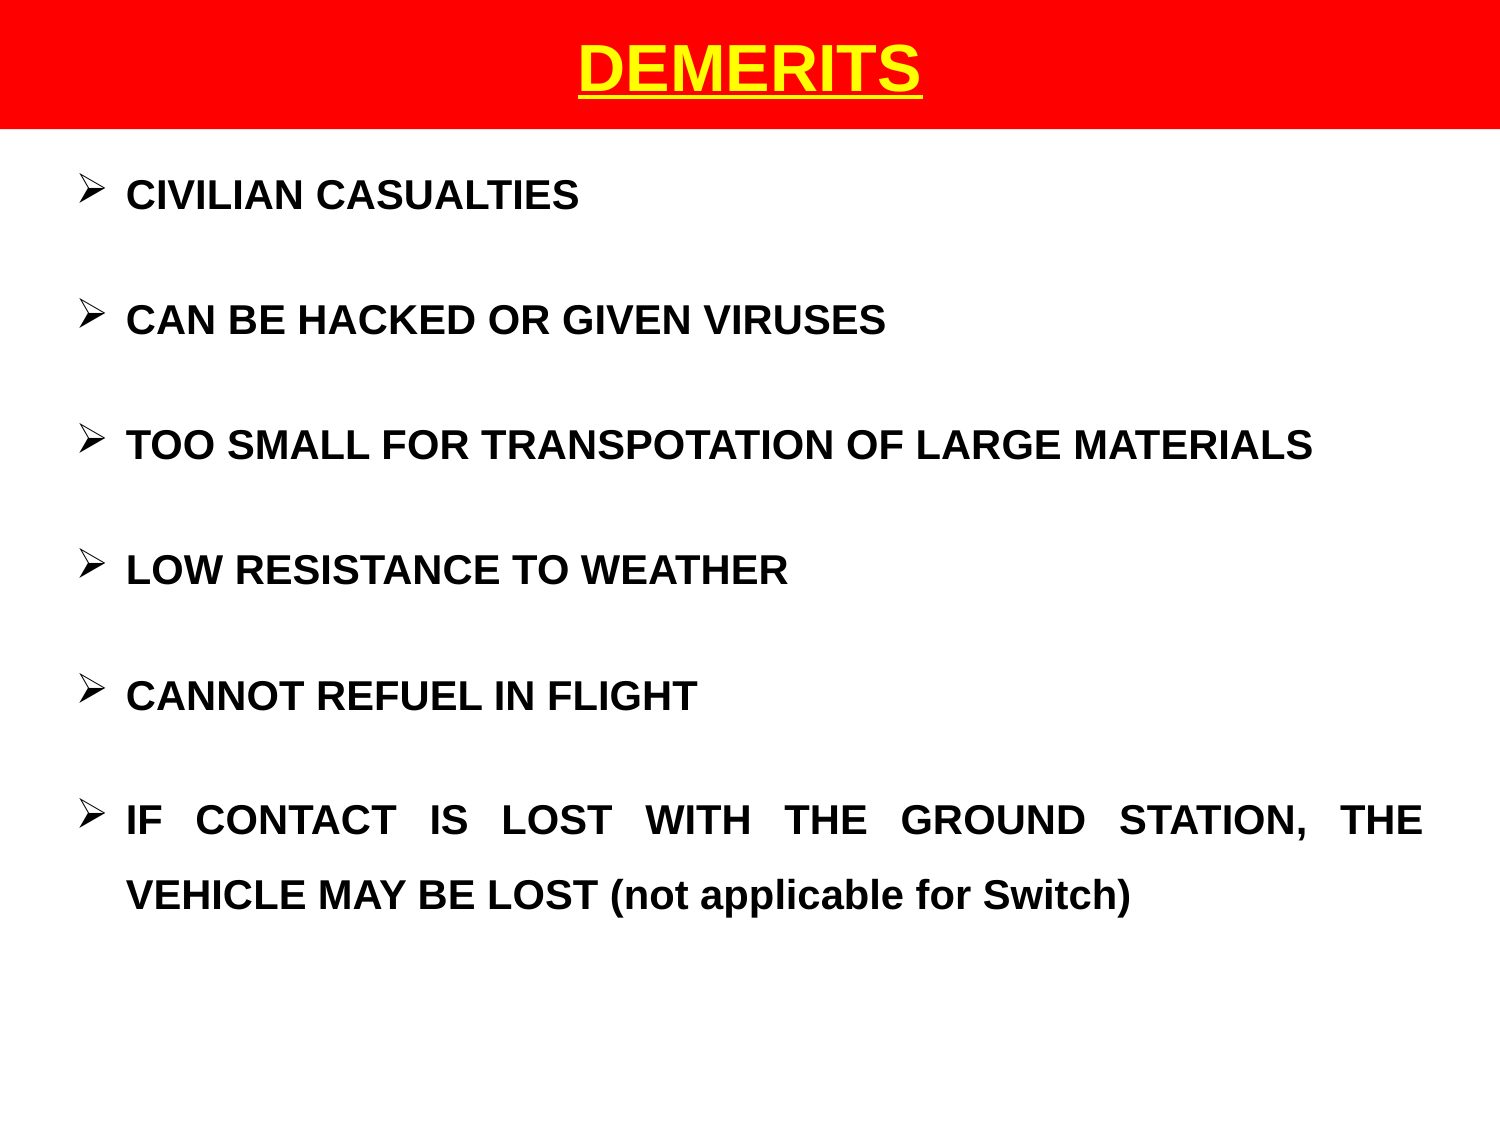

# DEMERITS
CIVILIAN CASUALTIES
CAN BE HACKED OR GIVEN VIRUSES
TOO SMALL FOR TRANSPOTATION OF LARGE MATERIALS
LOW RESISTANCE TO WEATHER
CANNOT REFUEL IN FLIGHT
IF CONTACT IS LOST WITH THE GROUND STATION, THE VEHICLE MAY BE LOST (not applicable for Switch)